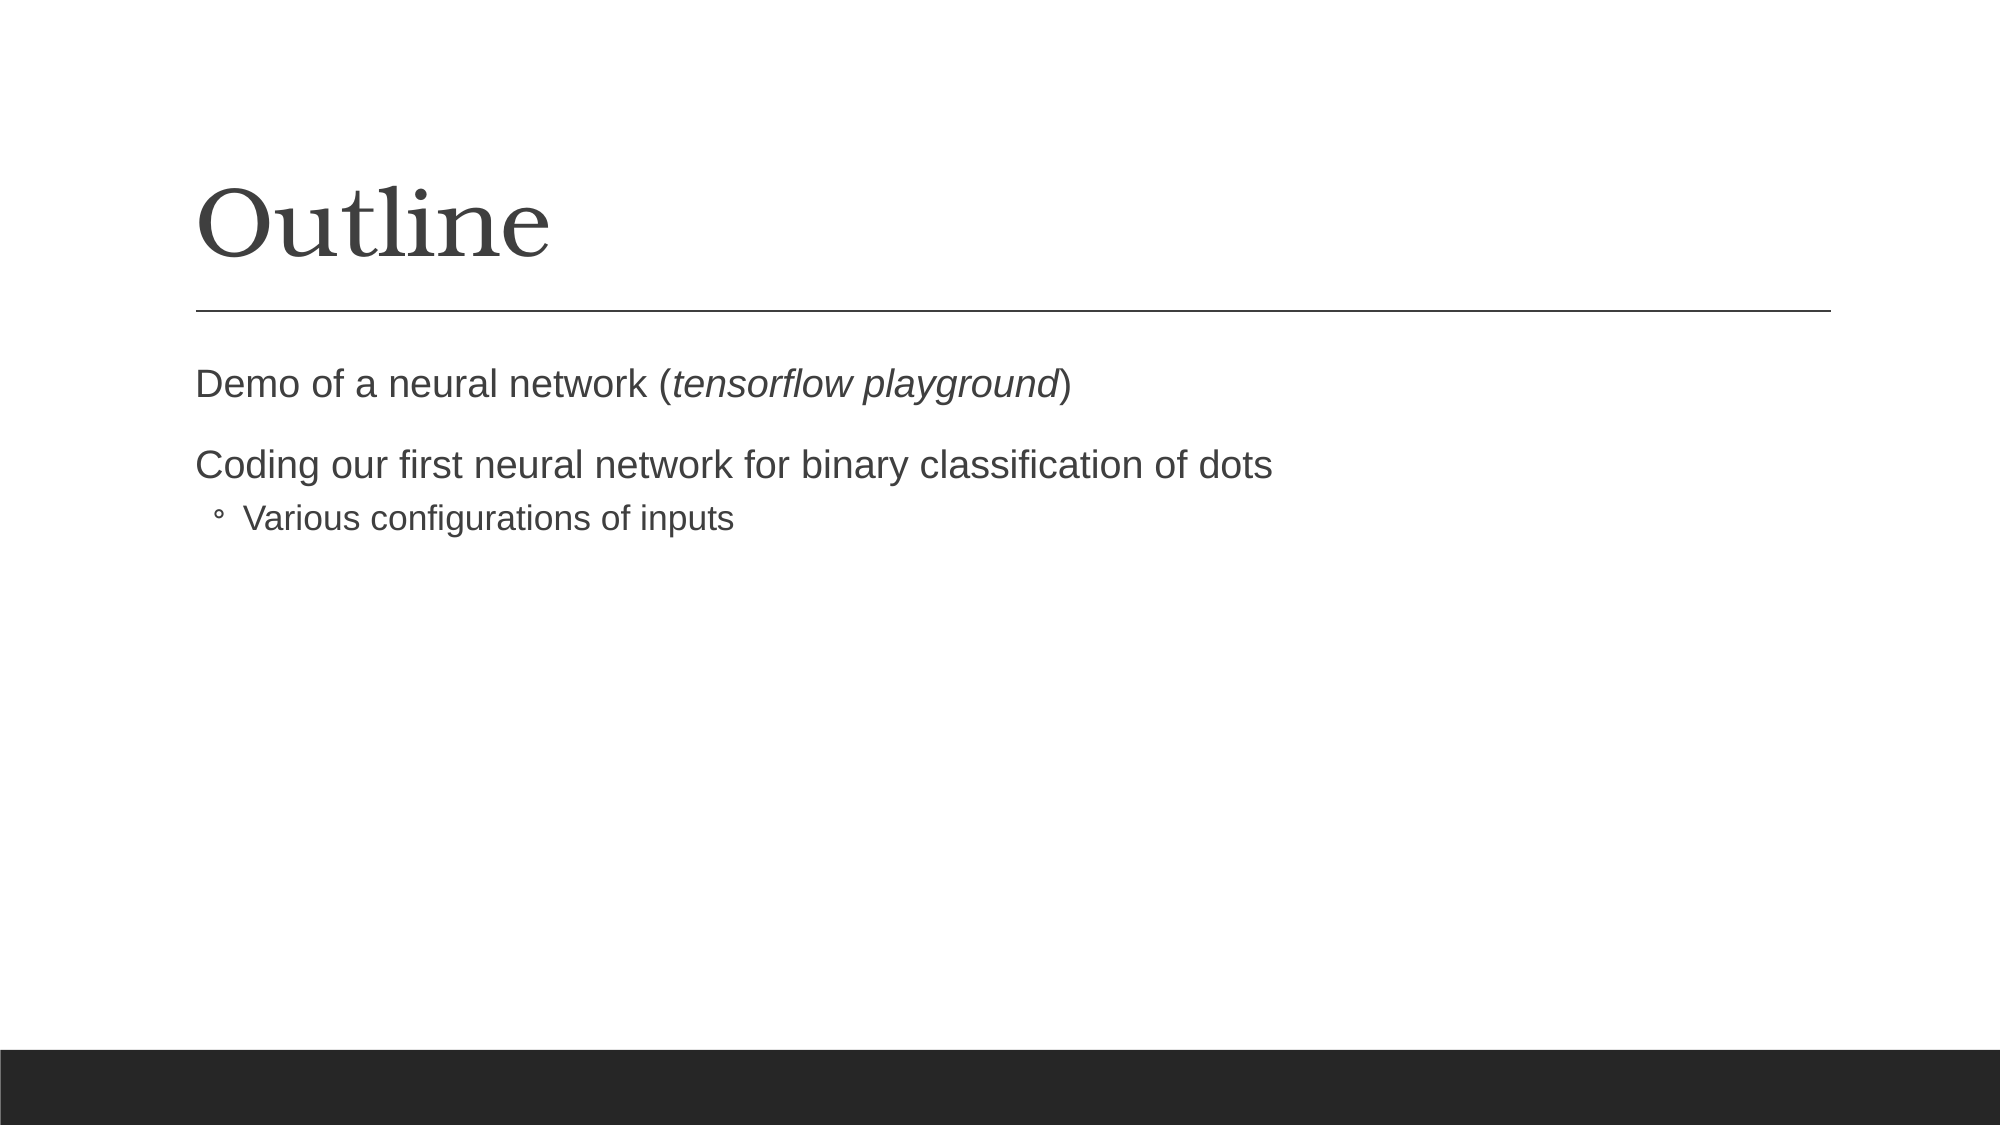

# Outline
Demo of a neural network (tensorflow playground)
Coding our first neural network for binary classification of dots
Various configurations of inputs